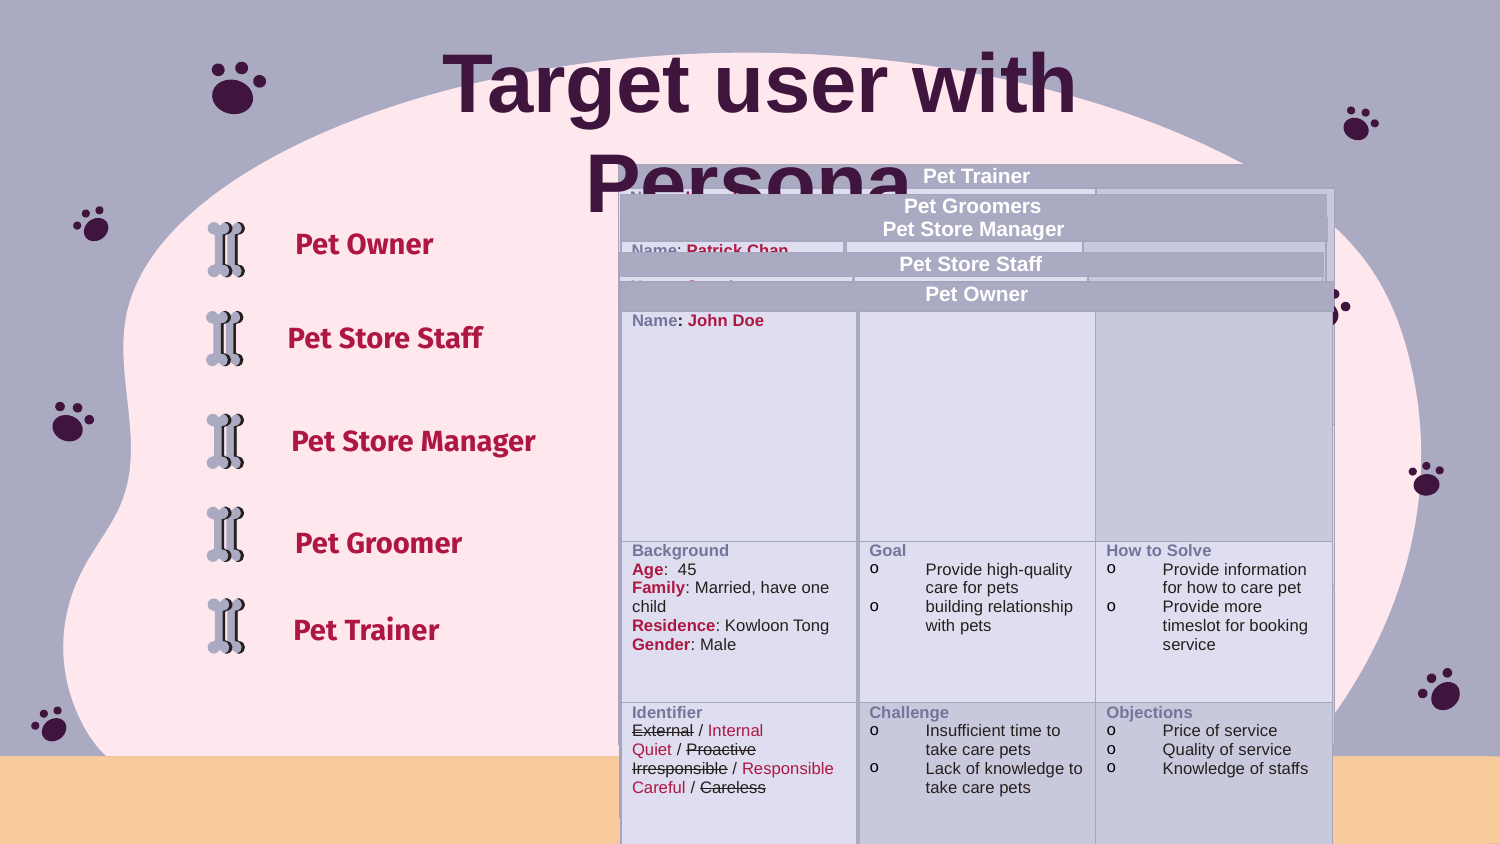

# Target user with Persona

| Pet Trainer |  |  |
| --- | --- | --- |
| Name: Hugo Lam |  |  |
| Background Age: 25 Family: Single  Residence: Kowloon Gender: Male | Goal Give a support to pet owners for training the behavour of pet  Education of pet owners on building relationship with pets | How To Solve Better management of booking system |
| Identifier  External / Internal  Quiet / Proactive Irresponsible / Responsible Careful / Careless | Challenge Balance of demand and quality of service  A hygienic and safe environment Equipment maintenance | Objections Cost for purchasing equipment Workload of schedule  Training & Education |
| Pet Groomers |  |  |
| --- | --- | --- |
| Name: Ashley Tam |  |  |
| Background  Age: 20 Family: Single  Residence: Wan Chai Gender: Female | Goal Providing high-quality grooming services Ensuring pet comfort and safety Building relationships with customers | How to Solve  Better management of booking system |
| Identifier  External / Internal  Quiet / Proactive  Irresponsible / Responsible Careful / Careless | Challenge Equipment maintenance Availability of appointments Pets mental health Maintain environment | Objections  Cost for purchasing equipment Workload of schedule  Training & Education |
Pet Owner
| Pet Store Manager |  |  |
| --- | --- | --- |
| Name: Patrick Chan |  |  |
| Background  Age: 36 Family: Married, have two children  Residence: Wan Chai Gender: Male | Goal Provide excellent service Managing inventory and supplies   Team management Promote store to attract new customer | How to Solve  Use new technique such as take video in YouTube Analyse comment monthly  Have recruitment event in semiannual |
| Identifier External / Internal  Quiet / Proactive  Irresponsible / Responsible Careful / Careless | Challenge Unknown favor of customer  Not enough new customer  Insufficient staff for shifting | Objections  Customer complaints Staff Performance  Competition Inventory management |

| Pet Store Staff |  |  |
| --- | --- | --- |
| Name: Jane Lam |  |  |
| Background Age: 30 Family: Married, have two children  Residence: Hung Hom Gender: Female | Goal  Offer high – quality service to the client and pet Provide a place for customer and pet to build relationship | How to Solve Continuous education and training for knowledge of pets Provide clear information for event and service |
| Identifier External / Internal  Quiet / Proactive Irresponsible / Responsible Careful / Careless | Challenge  not enough knowledge of pet  Ineffective marketing skill May not have enough understanding of event and service | Objections  Lack of training for using system Work condition |
| Pet Owner |  |  |
| --- | --- | --- |
| Name: John Doe |  |  |
| Background  Age:  45 Family: Married, have one child  Residence: Kowloon Tong Gender: Male | Goal Provide high-quality care for pets building relationship with pets | How to Solve  Provide information for how to care pet  Provide more timeslot for booking service |
| Identifier External / Internal  Quiet / Proactive Irresponsible / Responsible Careful / Careless | Challenge Insufficient time to take care pets  Lack of knowledge to take care pets | Objections  Price of service  Quality of service  Knowledge of staffs |

Pet Store Staff

Pet Store Manager

Pet Groomer

Pet Trainer